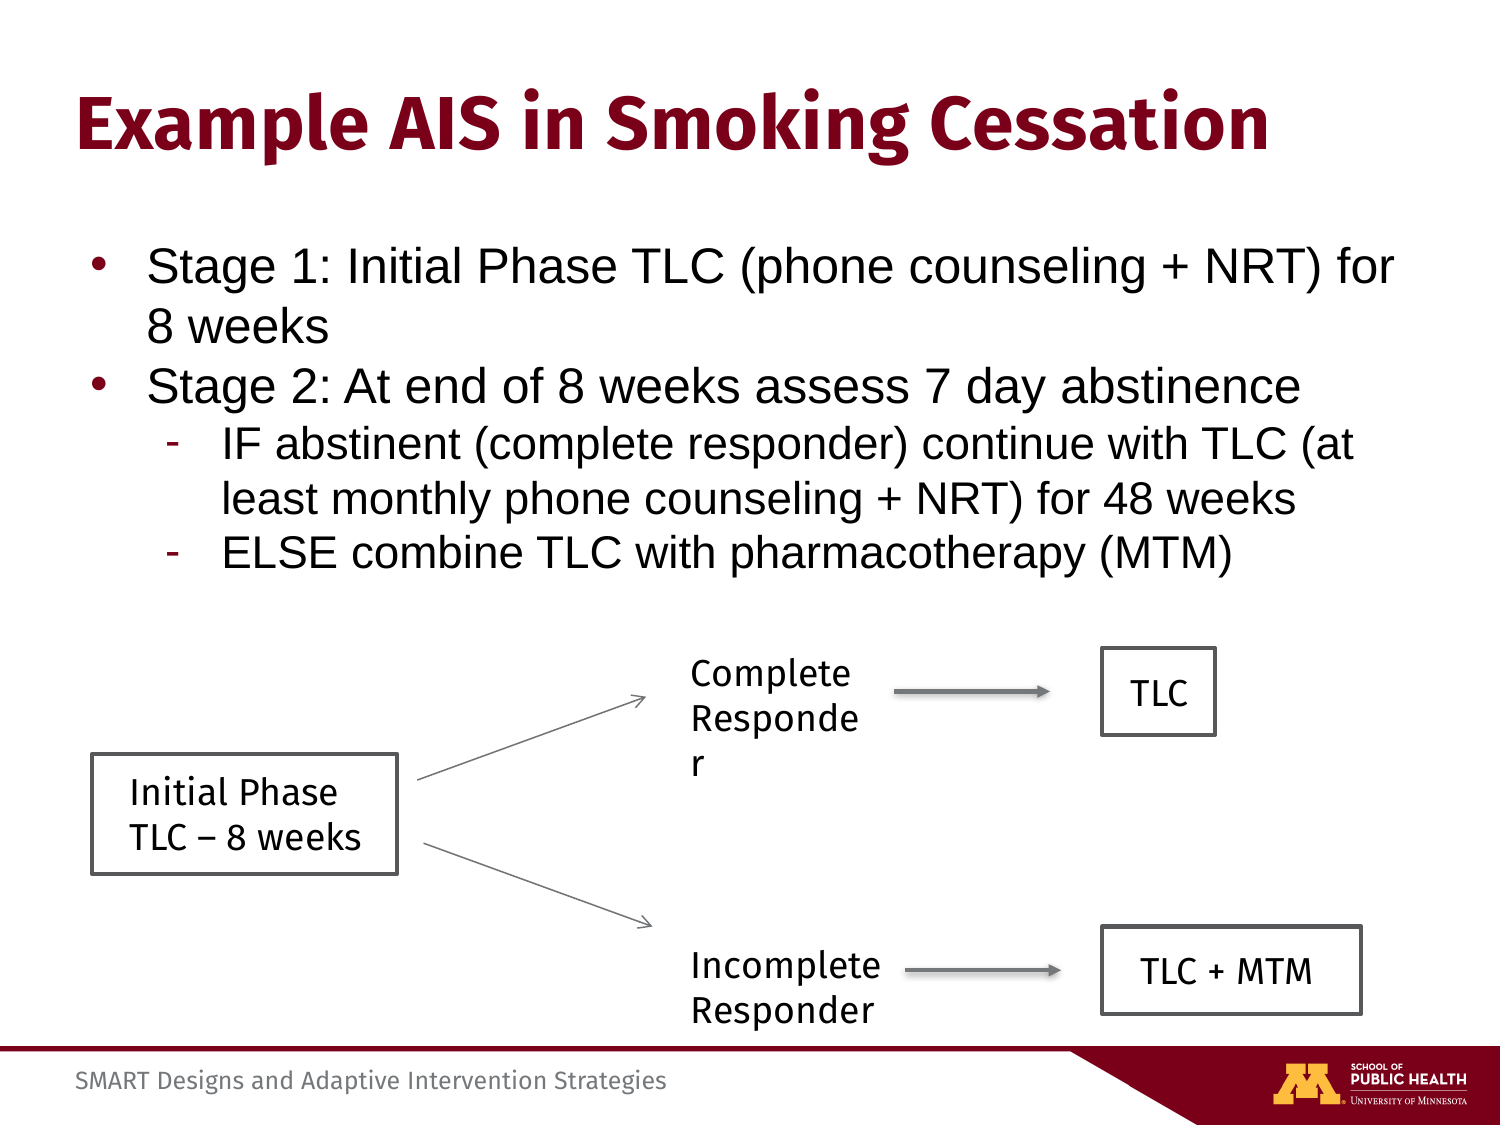

# Example AIS in Smoking Cessation
Stage 1: Initial Phase TLC (phone counseling + NRT) for 8 weeks
Stage 2: At end of 8 weeks assess 7 day abstinence
IF abstinent (complete responder) continue with TLC (at least monthly phone counseling + NRT) for 48 weeks
ELSE combine TLC with pharmacotherapy (MTM)
Complete Responder

TLC

Initial Phase TLC – 8 weeks

TLC + MTM
Incomplete Responder
SMART Designs and Adaptive Intervention Strategies